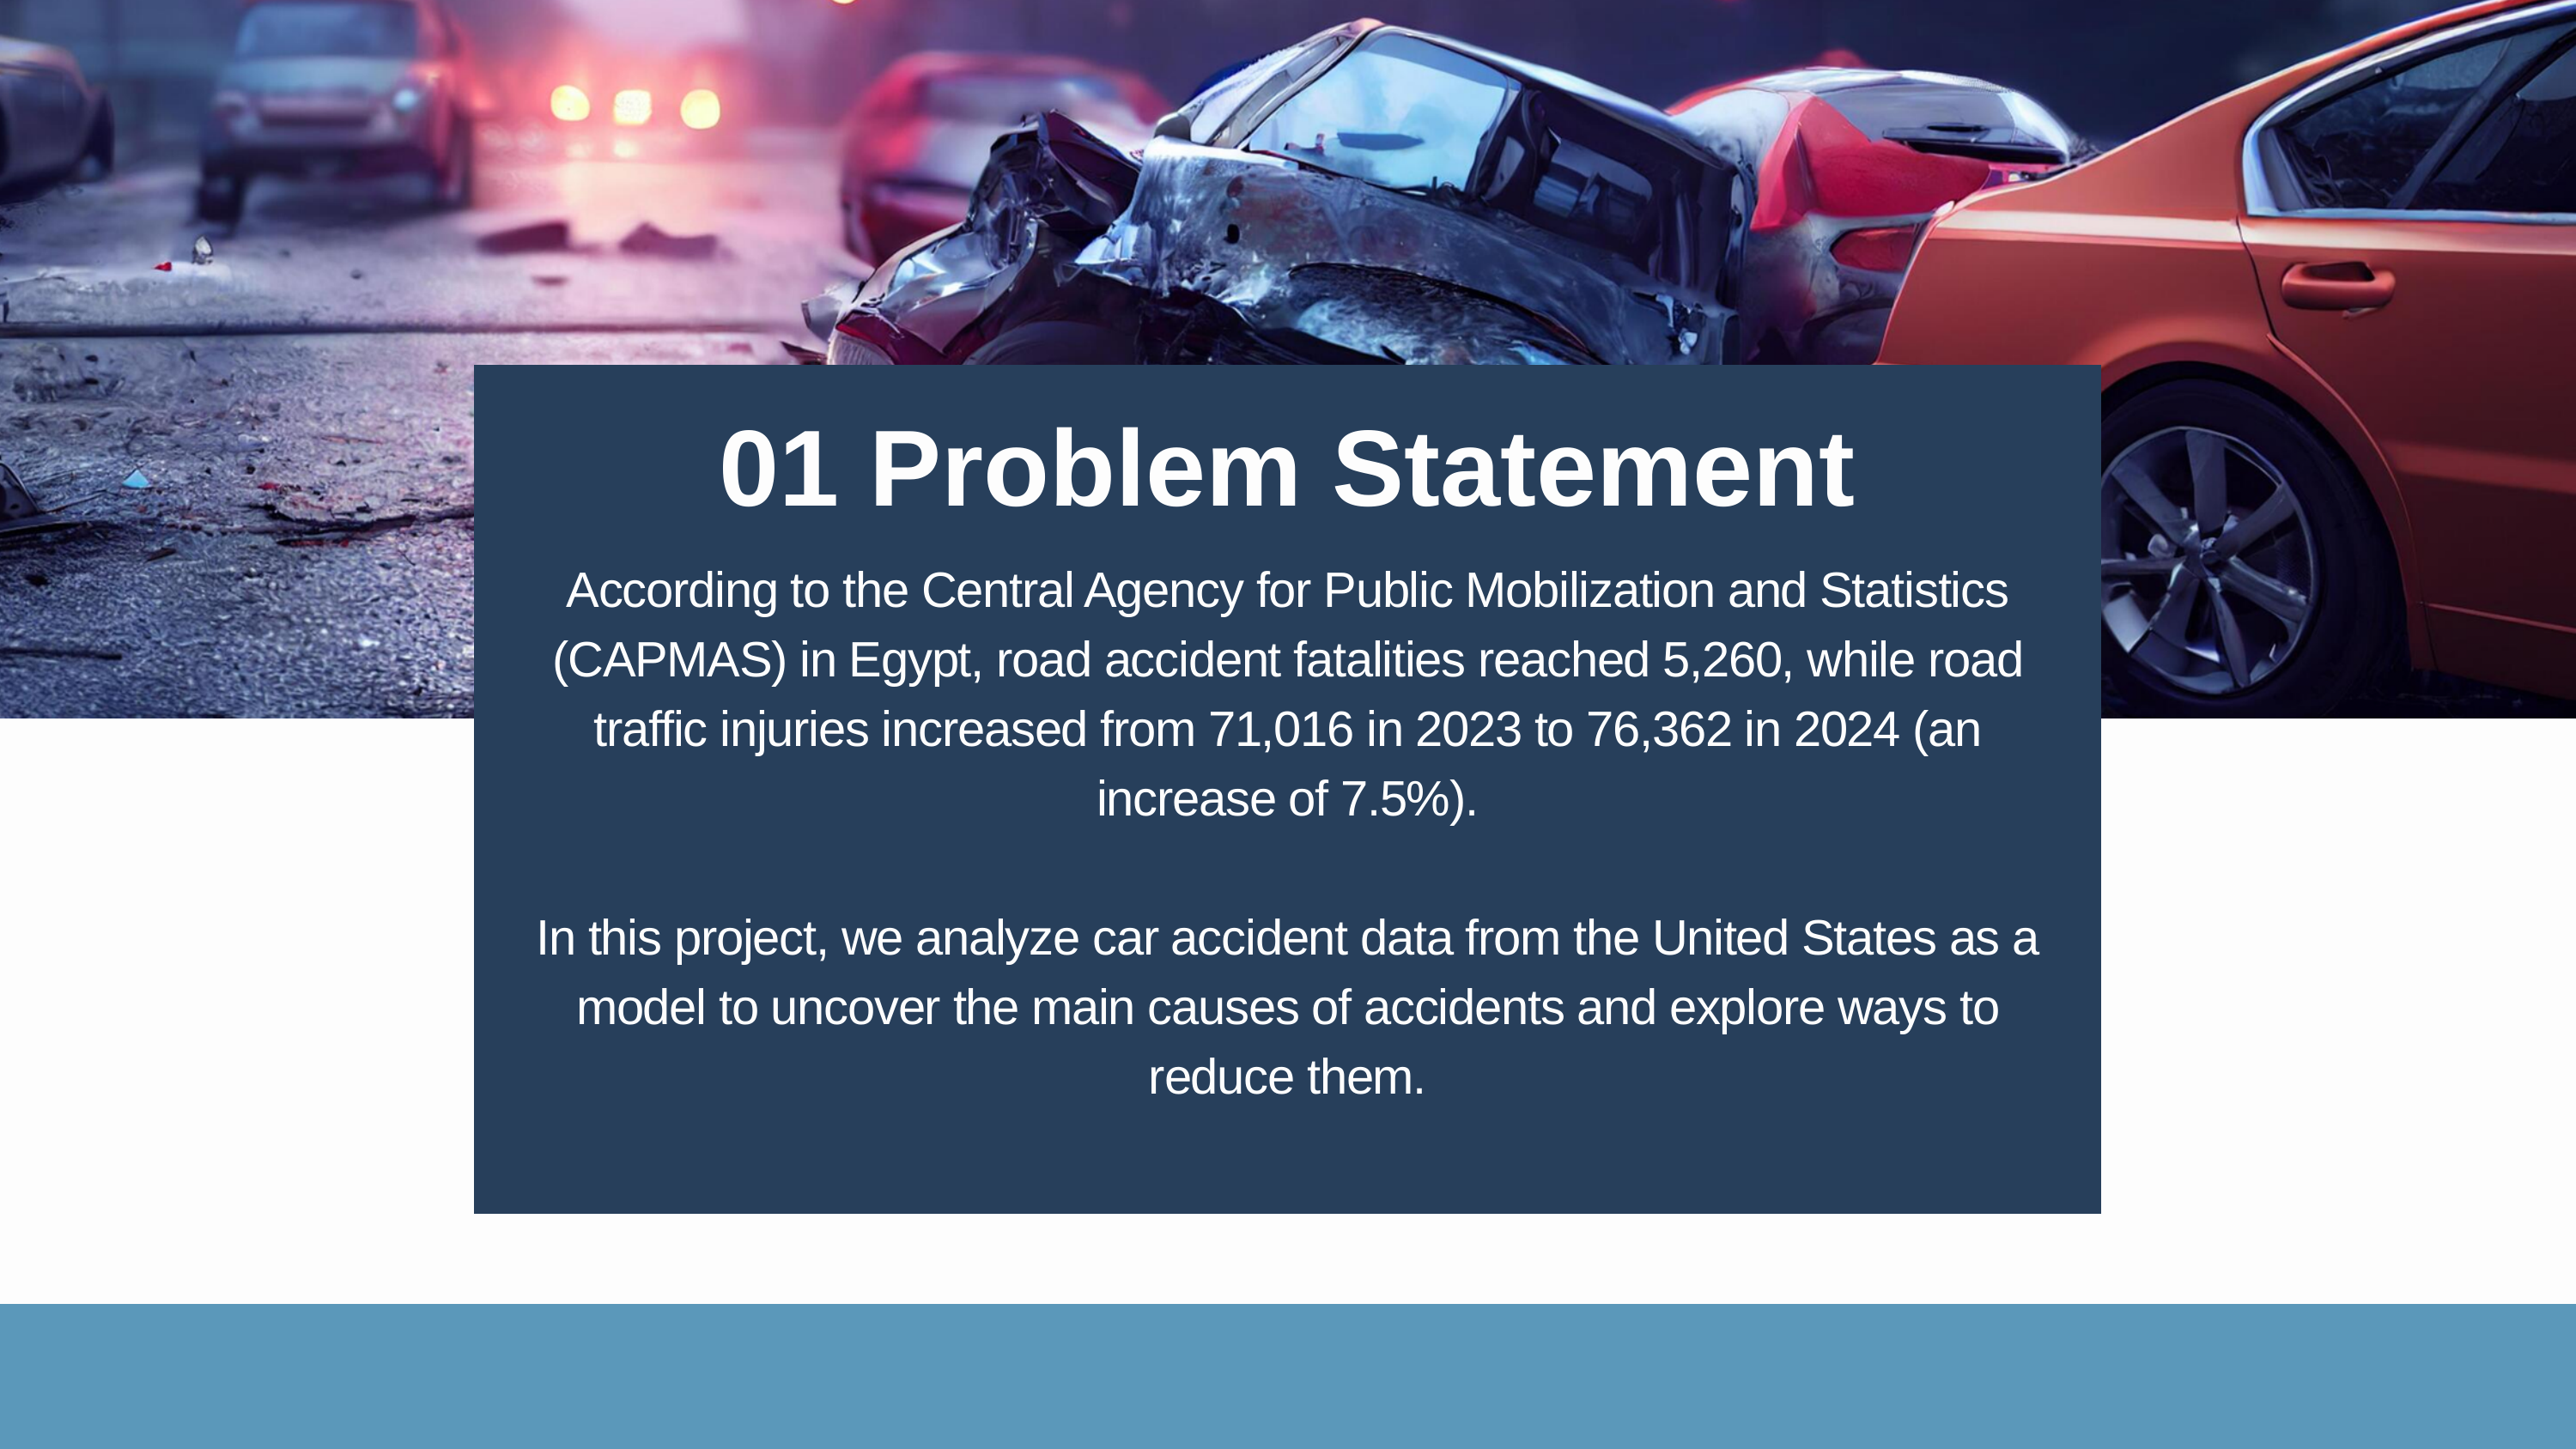

01 Problem Statement
According to the Central Agency for Public Mobilization and Statistics (CAPMAS) in Egypt, road accident fatalities reached 5,260, while road traffic injuries increased from 71,016 in 2023 to 76,362 in 2024 (an increase of 7.5%).

In this project, we analyze car accident data from the United States as a model to uncover the main causes of accidents and explore ways to reduce them.